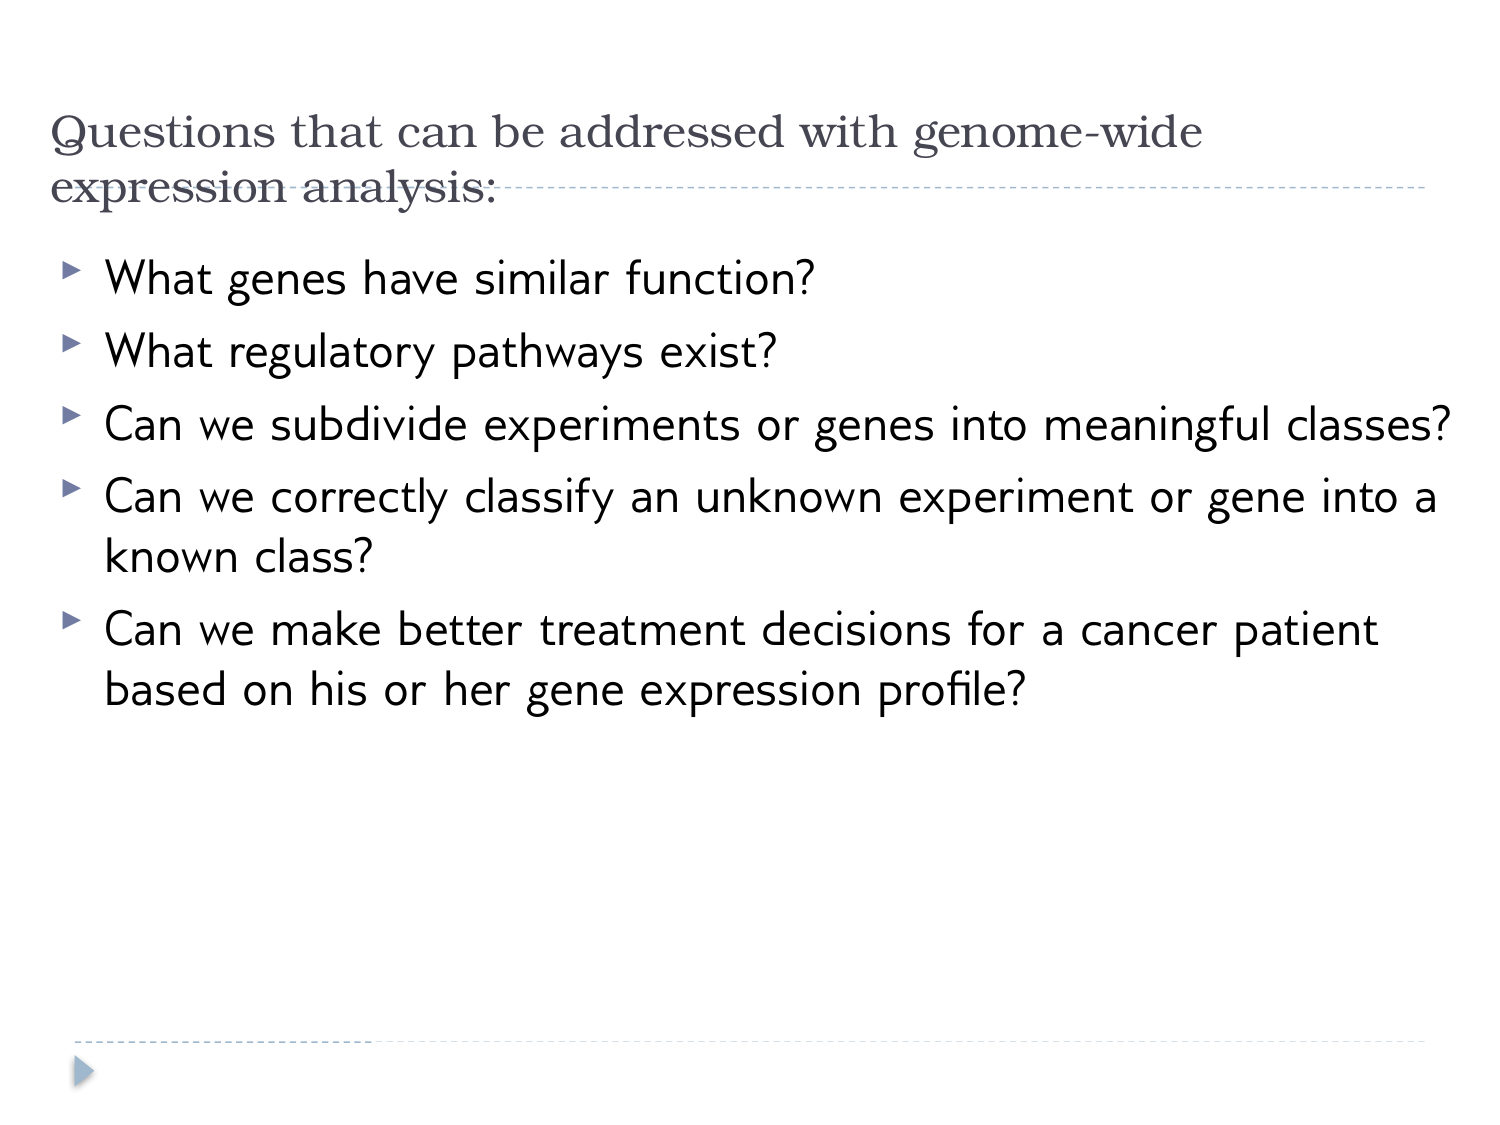

# Questions that can be addressed with genome-wide expression analysis:
What genes have similar function?
What regulatory pathways exist?
Can we subdivide experiments or genes into meaningful classes?
Can we correctly classify an unknown experiment or gene into a known class?
Can we make better treatment decisions for a cancer patient based on his or her gene expression profile?